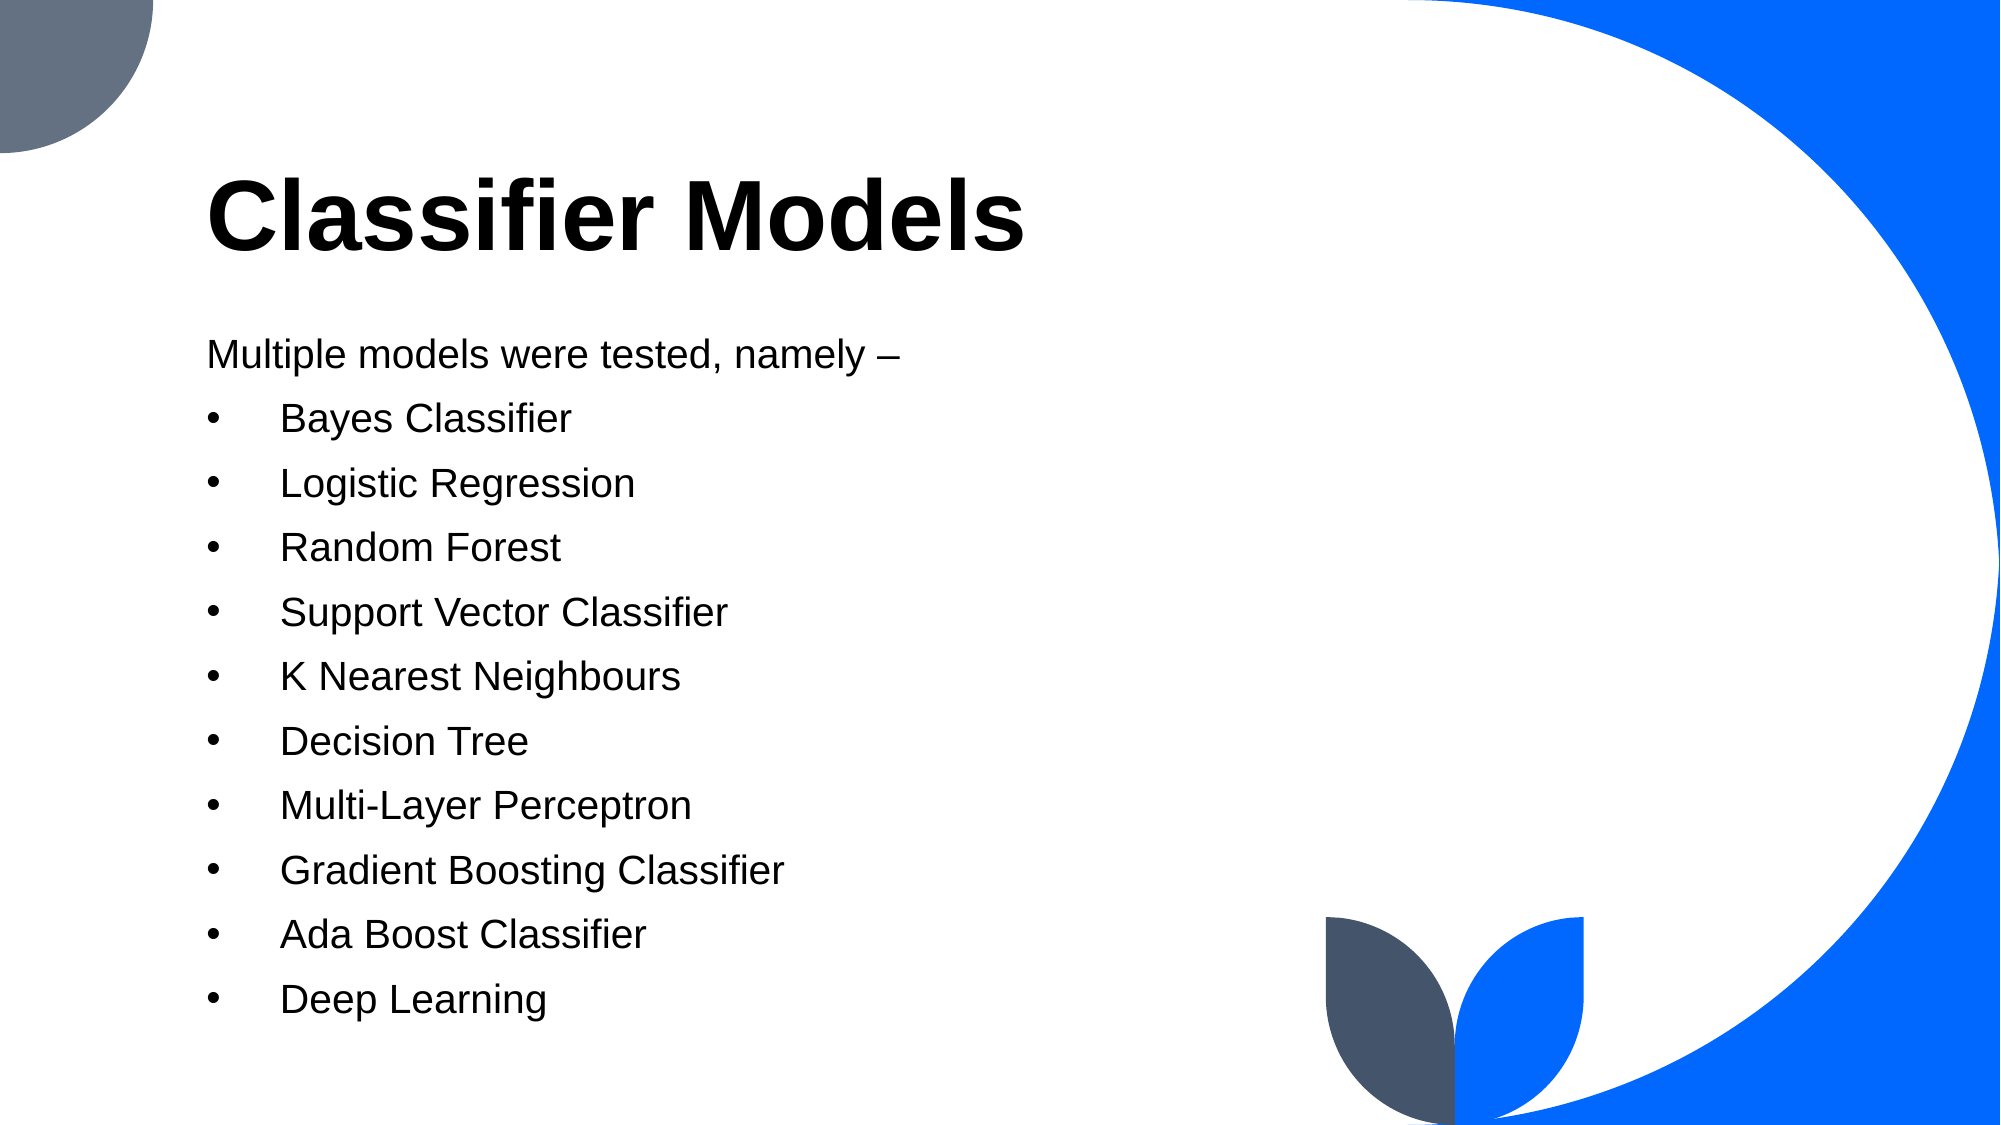

# Classifier Models
Multiple models were tested, namely –
Bayes Classifier
Logistic Regression
Random Forest
Support Vector Classifier
K Nearest Neighbours
Decision Tree
Multi-Layer Perceptron
Gradient Boosting Classifier
Ada Boost Classifier
Deep Learning